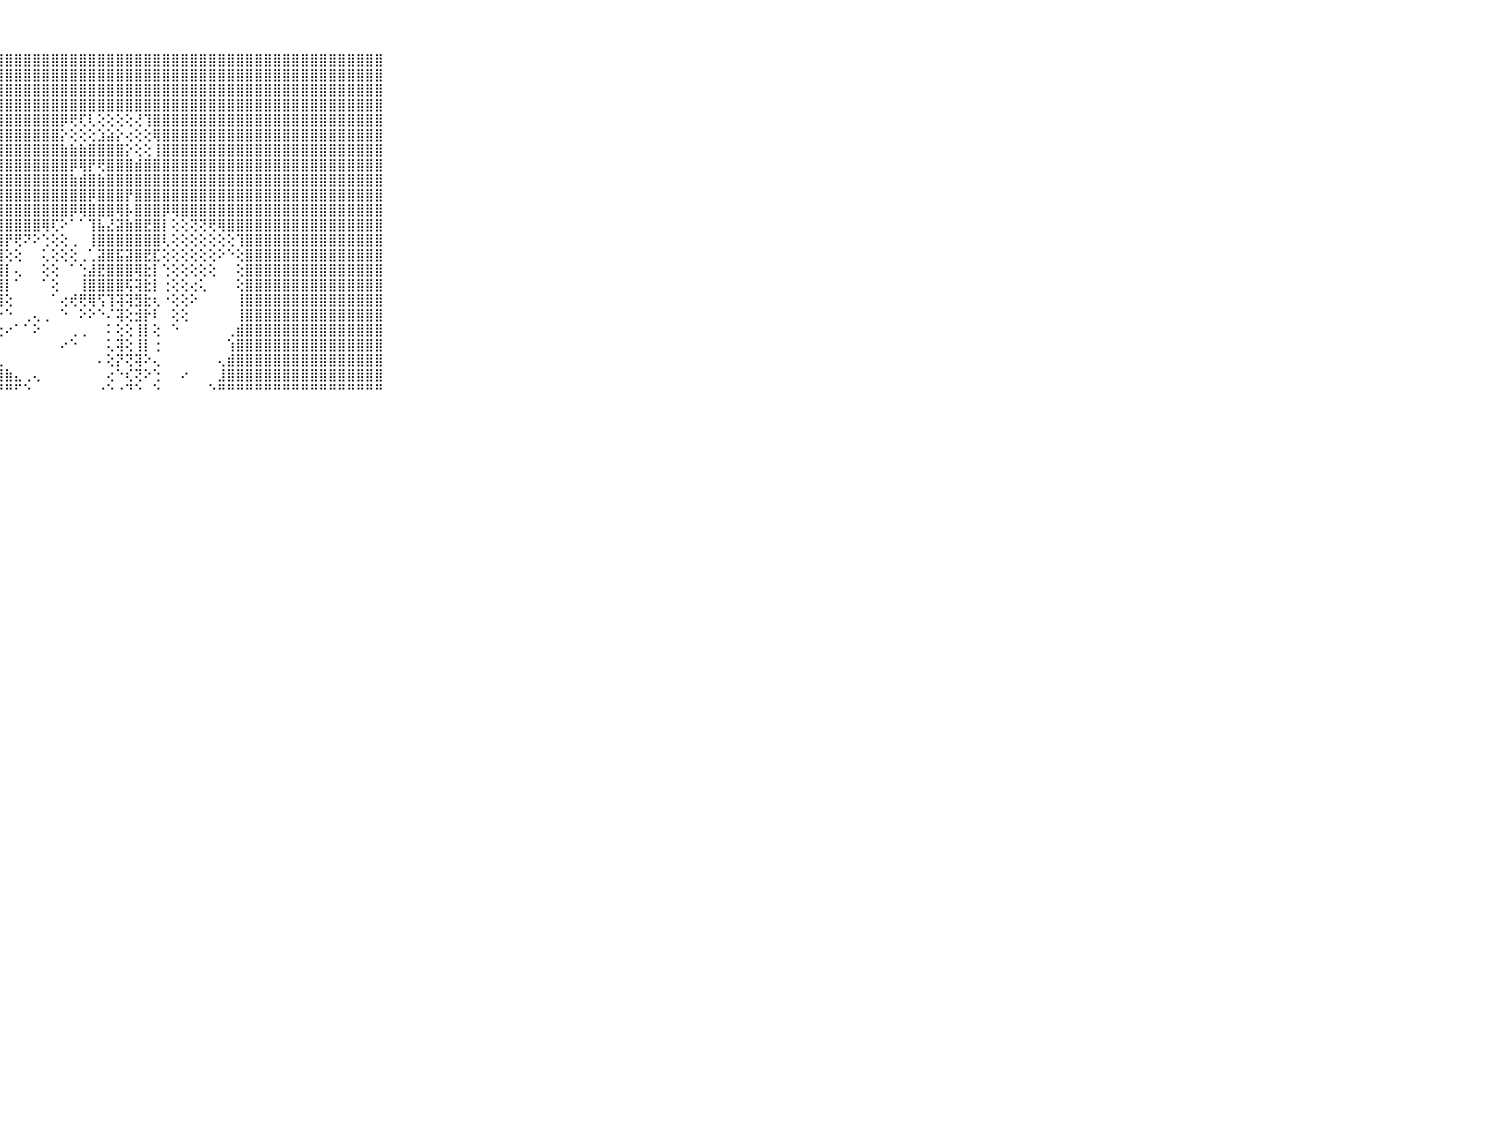

⠀⠀⠀⠀⠀⠀⠀⠀⠀⠀⠀⣿⣿⣿⣿⣿⣿⣿⣿⣿⣿⣿⣿⣿⣿⣿⣿⣿⣿⣿⣿⣿⣿⣿⣿⣿⣿⣿⣿⣿⣿⣿⣿⣿⣿⣿⣿⣿⣿⣿⣿⣿⣿⣿⣿⣿⣿⣿⣿⣿⣿⣿⣿⣿⣿⣿⣿⣿⣿⠀⠀⠀⠀⠀⠀⠀⠀⠀⠀⠀⠀
⠀⠀⠀⠀⠀⠀⠀⠀⠀⠀⠀⣿⣿⣿⣿⣿⣿⣿⣿⣿⣿⣿⣿⣿⣿⣿⣿⣿⣿⣿⣿⣿⣿⣿⣿⣿⣿⣿⣿⣿⣿⣿⣿⣿⣿⣿⣿⣿⣿⣿⣿⣿⣿⣿⣿⣿⣿⣿⣿⣿⣿⣿⣿⣿⣿⣿⣿⣿⣿⠀⠀⠀⠀⠀⠀⠀⠀⠀⠀⠀⠀
⠀⠀⠀⠀⠀⠀⠀⠀⠀⠀⠀⣿⣿⣿⣿⣿⣿⣿⣿⣿⣿⣿⣿⣿⣿⣿⣿⣿⣿⣿⣿⣿⣿⣿⣿⣿⣿⣿⣿⣿⣿⣿⣿⣿⣿⣿⣿⣿⣿⣿⣿⣿⣿⣿⣿⣿⣿⣿⣿⣿⣿⣿⣿⣿⣿⣿⣿⣿⣿⠀⠀⠀⠀⠀⠀⠀⠀⠀⠀⠀⠀
⠀⠀⠀⠀⠀⠀⠀⠀⠀⠀⠀⣿⣿⣿⣿⣿⣿⣿⣿⣿⣿⣿⣿⣿⣿⣿⣿⣿⣿⣿⣿⣿⣿⣿⣿⣿⣿⣿⣿⣿⣿⣿⣿⣿⣿⣿⣿⣿⣿⣿⣿⣿⣿⣿⣿⣿⣿⣿⣿⣿⣿⣿⣿⣿⣿⣿⣿⣿⣿⠀⠀⠀⠀⠀⠀⠀⠀⠀⠀⠀⠀
⠀⠀⠀⠀⠀⠀⠀⠀⠀⠀⠀⣿⣿⣿⣿⣿⣿⣿⣿⣿⣿⣿⣿⣿⣿⣿⣿⣿⣿⣿⣿⣿⣿⣿⡿⢟⢏⢇⢕⢕⢕⢕⢜⢹⣿⣿⣿⣿⣿⣿⣿⣿⣿⣿⣿⣿⣿⣿⣿⣿⣿⣿⣿⣿⣿⣿⣿⣿⣿⠀⠀⠀⠀⠀⠀⠀⠀⠀⠀⠀⠀
⠀⠀⠀⠀⠀⠀⠀⠀⠀⠀⠀⣿⣿⣿⣿⣿⣿⣿⣿⣿⣿⣿⣿⣿⣿⣿⣿⣿⣿⣿⣿⣿⣿⣿⡕⢕⢕⢕⣱⣵⡕⢔⢕⢕⢿⣿⣿⣿⣿⣿⣿⣿⣿⣿⣿⣿⣿⣿⣿⣿⣿⣿⣿⣿⣿⣿⣿⣿⣿⠀⠀⠀⠀⠀⠀⠀⠀⠀⠀⠀⠀
⠀⠀⠀⠀⠀⠀⠀⠀⠀⠀⠀⣿⣿⣿⣿⣿⣿⣿⣿⣿⣿⣿⣿⣿⣿⣿⣿⣿⣿⣿⣿⣿⣿⣿⣷⣷⣷⣿⣿⣿⣿⡕⢕⢕⢸⣿⣿⣿⣿⣿⣿⣿⣿⣿⣿⣿⣿⣿⣿⣿⣿⣿⣿⣿⣿⣿⣿⣿⣿⠀⠀⠀⠀⠀⠀⠀⠀⠀⠀⠀⠀
⠀⠀⠀⠀⠀⠀⠀⠀⠀⠀⠀⣿⣿⣿⣿⣿⣿⣿⣿⣿⣿⣿⣿⣿⣿⣿⣿⣿⣿⣿⣿⣿⣿⣿⣿⡿⢿⡟⢟⣿⣿⣿⣾⣿⣿⣿⣿⣿⣿⣿⣿⣿⣿⣿⣿⣿⣿⣿⣿⣿⣿⣿⣿⣿⣿⣿⣿⣿⣿⠀⠀⠀⠀⠀⠀⠀⠀⠀⠀⠀⠀
⠀⠀⠀⠀⠀⠀⠀⠀⠀⠀⠀⣿⣿⣿⣿⣿⣿⣿⣿⣿⣿⣿⣿⣿⣿⣿⣿⣿⣿⣿⣿⣿⣿⣿⣿⣷⣾⣿⣷⣿⣿⣿⣿⣿⣿⣿⣿⣿⣿⣿⣿⣿⣿⣿⣿⣿⣿⣿⣿⣿⣿⣿⣿⣿⣿⣿⣿⣿⣿⠀⠀⠀⠀⠀⠀⠀⠀⠀⠀⠀⠀
⠀⠀⠀⠀⠀⠀⠀⠀⠀⠀⠀⣿⣿⣿⣿⣿⣿⣿⣿⣿⣿⣿⣿⣿⣿⣿⣿⣿⣿⣿⣿⣿⣿⣿⣿⣿⣿⡿⣿⣿⣿⡟⣿⣿⣿⣿⣿⣿⣿⣿⣿⣿⣿⣿⣿⣿⣿⣿⣿⣿⣿⣿⣿⣿⣿⣿⣿⣿⣿⠀⠀⠀⠀⠀⠀⠀⠀⠀⠀⠀⠀
⠀⠀⠀⠀⠀⠀⠀⠀⠀⠀⠀⣿⣿⣿⣿⣿⣿⣿⣿⣿⣿⣿⣿⣿⣿⣿⣿⣿⣿⣿⣿⣿⣿⣿⣿⡿⢿⣿⣿⣿⢿⡧⣿⣿⣿⡿⢿⣿⣿⣿⣿⣿⣿⣿⣿⣿⣿⣿⣿⣿⣿⣿⣿⣿⣿⣿⣿⣿⣿⠀⠀⠀⠀⠀⠀⠀⠀⠀⠀⠀⠀
⠀⠀⠀⠀⠀⠀⠀⠀⠀⠀⠀⣿⣿⣿⣿⣿⣿⣿⣿⣿⣿⣿⣿⣿⣿⣿⣿⣿⣿⣿⣿⣿⢿⢏⠕⠁⠁⢹⣧⣜⣽⣷⣿⣟⣿⡇⢕⢕⢝⢝⢟⢿⣿⣿⣿⣿⣿⣿⣿⣿⣿⣿⣿⣿⣿⣿⣿⣿⣿⠀⠀⠀⠀⠀⠀⠀⠀⠀⠀⠀⠀
⠀⠀⠀⠀⠀⠀⠀⠀⠀⠀⠀⣿⣿⣿⣿⣿⣿⣿⣿⣿⣿⣿⣿⣿⣿⣿⣿⣿⡟⢟⠝⠕⢑⢕⢕⢀⠀⢸⣿⣿⣿⣿⣿⣿⣿⢇⢕⢕⢕⢕⢕⢕⢕⢹⣿⣿⣿⣿⣿⣿⣿⣿⣿⣿⣿⣿⣿⣿⣿⠀⠀⠀⠀⠀⠀⠀⠀⠀⠀⠀⠀
⠀⠀⠀⠀⠀⠀⠀⠀⠀⠀⠀⣿⣿⣿⣿⣿⣿⣿⣿⣿⣿⣿⣿⣿⣿⣿⣿⣿⢕⢕⠀⠀⢅⢕⢕⢕⢀⢁⣽⣿⣯⣽⣿⣟⣏⢕⢕⢕⢕⢕⢕⠕⠑⢕⣿⣿⣿⣿⣿⣿⣿⣿⣿⣿⣿⣿⣿⣿⣿⠀⠀⠀⠀⠀⠀⠀⠀⠀⠀⠀⠀
⠀⠀⠀⠀⠀⠀⠀⠀⠀⠀⠀⣿⣿⣿⣿⣿⣿⣿⣿⣿⣿⣿⣿⣿⣿⣿⣿⣿⡇⢄⠀⠀⢕⢕⠀⠁⢑⣼⣟⣿⣿⣿⢿⣗⡇⢑⢕⢕⢕⢕⢕⠀⠀⢕⣿⣿⣿⣿⣿⣿⣿⣿⣿⣿⣿⣿⣿⣿⣿⠀⠀⠀⠀⠀⠀⠀⠀⠀⠀⠀⠀
⠀⠀⠀⠀⠀⠀⠀⠀⠀⠀⠀⣿⣿⣿⣿⣿⣿⣿⣿⣿⣿⣿⣿⣿⣿⣿⣿⣿⡇⠁⠀⠀⠁⢕⠀⠀⢸⣿⣿⣿⣿⢯⢽⣗⡇⢐⢕⢕⢔⢅⠀⠀⠀⢕⣿⣿⣿⣿⣿⣿⣿⣿⣿⣿⣿⣿⣿⣿⣿⠀⠀⠀⠀⠀⠀⠀⠀⠀⠀⠀⠀
⠀⠀⠀⠀⠀⠀⠀⠀⠀⠀⠀⣿⣿⣿⣿⣿⣿⣿⣿⣿⣿⣿⣿⣿⣿⣿⣿⣿⢕⠀⠀⠀⠀⠁⢔⢞⢟⢿⢫⢹⢽⢽⣻⣗⢆⠐⢕⢕⠕⠀⠀⠀⠀⢸⣿⣿⣿⣿⣿⣿⣿⣿⣿⣿⣿⣿⣿⣿⣿⠀⠀⠀⠀⠀⠀⠀⠀⠀⠀⠀⠀
⠀⠀⠀⠀⠀⠀⠀⠀⠀⠀⠀⣿⣿⣿⣿⣿⣿⣿⣿⣿⣿⣿⣿⣿⣿⣿⣿⡗⠑⠀⢀⢄⢀⠀⠑⠀⠕⠕⠑⠌⢽⢕⣺⡗⠇⠀⢕⢕⠀⠀⠀⠀⠀⢸⣿⣿⣿⣿⣿⣿⣿⣿⣿⣿⣿⣿⣿⣿⣿⠀⠀⠀⠀⠀⠀⠀⠀⠀⠀⠀⠀
⠀⠀⠀⠀⠀⠀⠀⠀⠀⠀⠀⣿⣿⣿⣿⣿⣿⣿⣿⣿⣿⣿⣿⣿⣿⣿⣿⢕⠔⠁⠁⠕⠀⠀⠀⢀⢀⠀⠀⠅⢕⢕⢸⡇⢕⠀⠑⠀⠀⠀⠀⠀⢀⣾⣿⣿⣿⣿⣿⣿⣿⣿⣿⣿⣿⣿⣿⣿⣿⠀⠀⠀⠀⠀⠀⠀⠀⠀⠀⠀⠀
⠀⠀⠀⠀⠀⠀⠀⠀⠀⠀⠀⣿⣿⣿⣿⣿⣿⣿⣿⣿⣿⣿⣿⣿⣿⣿⣿⡇⠀⠀⠀⠀⠀⠀⠔⠑⠀⠀⠀⢅⢽⢕⢸⡇⢐⠀⠀⠀⠀⠀⠀⠀⢱⣿⣿⣿⣿⣿⣿⣿⣿⣿⣿⣿⣿⣿⣿⣿⣿⠀⠀⠀⠀⠀⠀⠀⠀⠀⠀⠀⠀
⠀⠀⠀⠀⠀⠀⠀⠀⠀⠀⠀⣿⣿⣿⣿⣿⣿⣿⣿⣿⣿⣿⣿⣿⣿⣿⣿⣇⠀⠀⠀⠀⠀⠀⠀⠀⠀⠀⠄⢕⡝⢝⢽⠕⢄⠀⠀⠀⠀⠀⠀⢄⣾⣿⣿⣿⣿⣿⣿⣿⣿⣿⣿⣿⣿⣿⣿⣿⣿⠀⠀⠀⠀⠀⠀⠀⠀⠀⠀⠀⠀
⠀⠀⠀⠀⠀⠀⠀⠀⠀⠀⠀⣿⣿⣿⣿⣿⣿⣿⣿⣿⣿⣿⣿⣿⣿⣿⣿⣿⣷⣄⢀⢄⠀⠀⠀⠀⠀⠀⠀⢔⠑⢎⢝⠕⢑⠀⠀⠔⠀⠀⠀⣸⣿⣿⣿⣿⣿⣿⣿⣿⣿⣿⣿⣿⣿⣿⣿⣿⣿⠀⠀⠀⠀⠀⠀⠀⠀⠀⠀⠀⠀
⠀⠀⠀⠀⠀⠀⠀⠀⠀⠀⠀⠛⠛⠛⠛⠛⠛⠛⠛⠛⠛⠛⠛⠛⠛⠛⠛⠛⠛⠋⠑⠀⠀⠀⠀⠀⠀⠀⠐⠑⠐⠙⠑⠀⠑⠀⠀⠀⠀⠀⠑⠛⠛⠛⠛⠛⠛⠛⠛⠛⠛⠛⠛⠛⠛⠛⠛⠛⠛⠀⠀⠀⠀⠀⠀⠀⠀⠀⠀⠀⠀